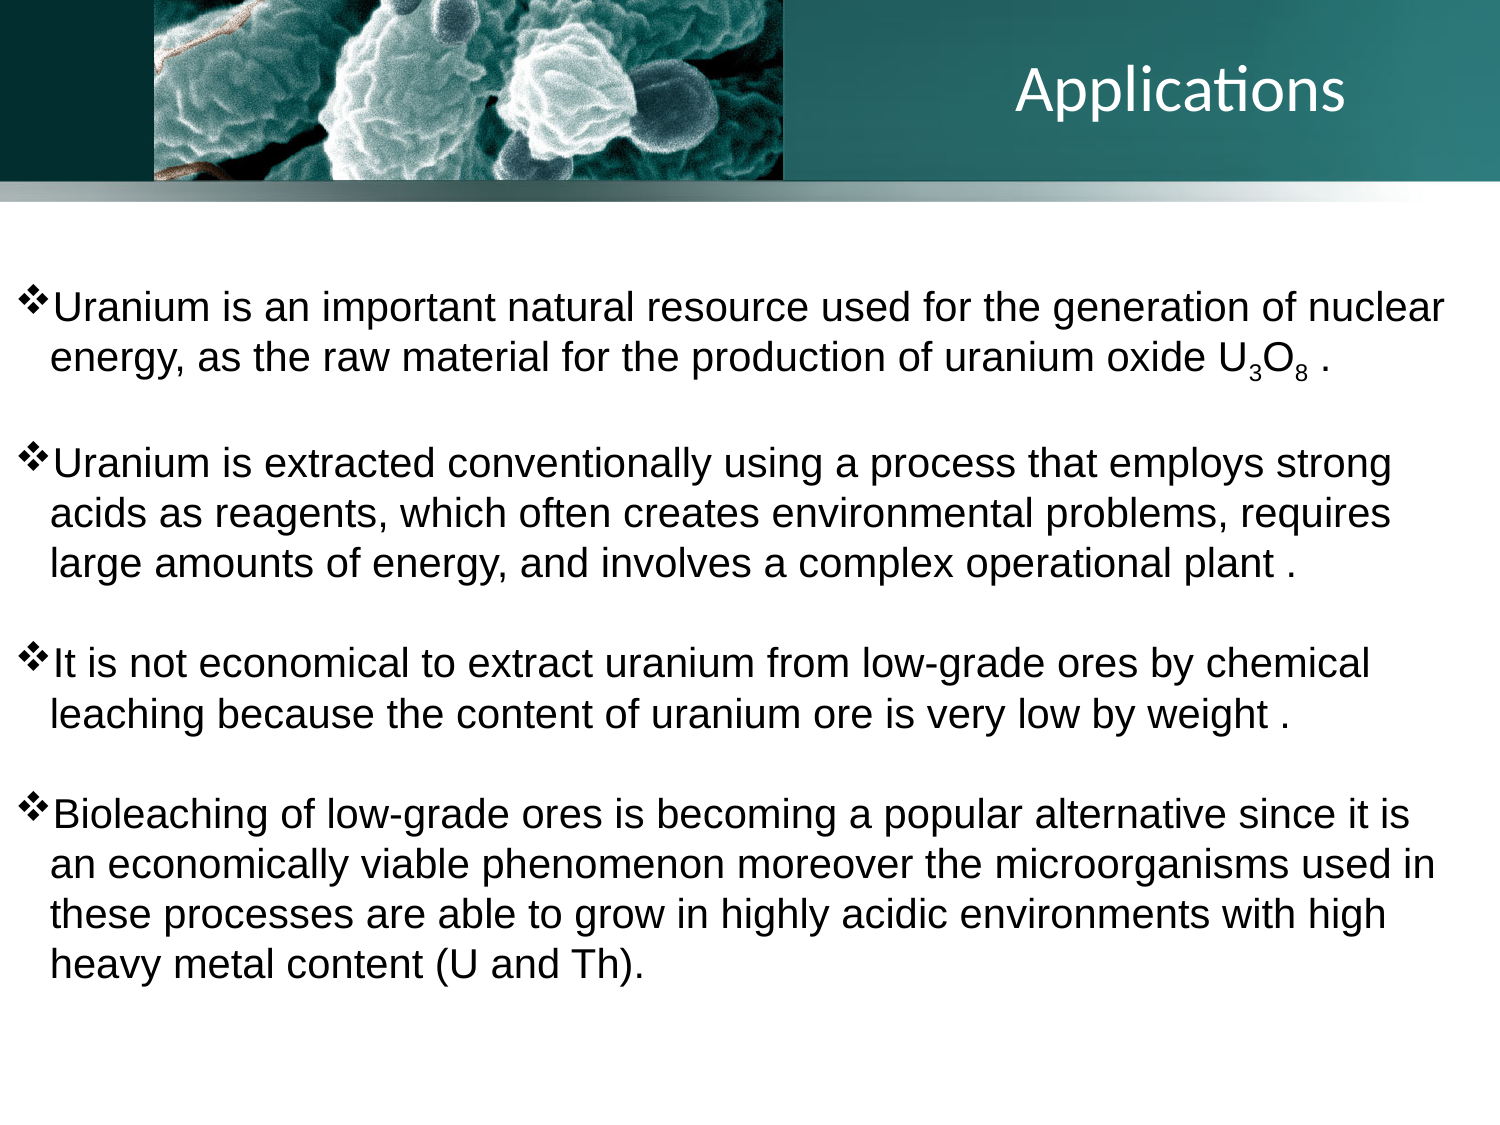

# Applications
Uranium is an important natural resource used for the generation of nuclear energy, as the raw material for the production of uranium oxide U3O8 .

Uranium is extracted conventionally using a process that employs strong acids as reagents, which often creates environmental problems, requires large amounts of energy, and involves a complex operational plant .

It is not economical to extract uranium from low-grade ores by chemical leaching because the content of uranium ore is very low by weight .

Bioleaching of low-grade ores is becoming a popular alternative since it is an economically viable phenomenon moreover the microorganisms used in these processes are able to grow in highly acidic environments with high heavy metal content (U and Th).